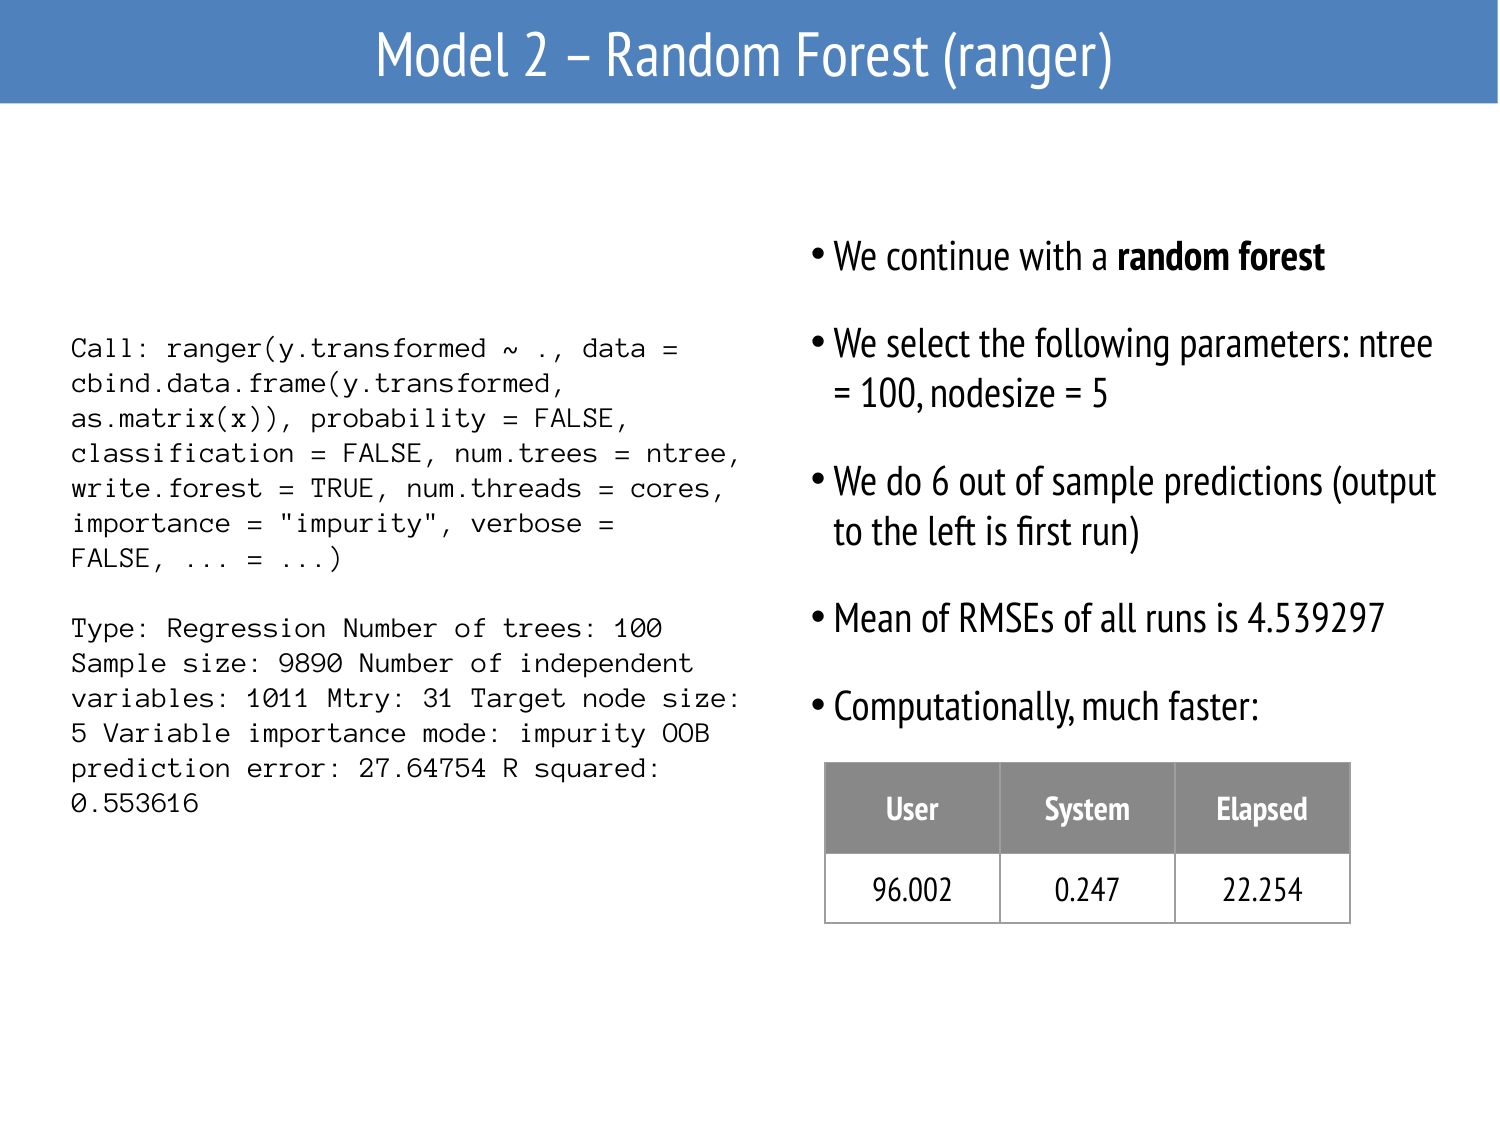

# Model 2 – Random Forest (ranger)
We continue with a random forest
We select the following parameters: ntree = 100, nodesize = 5
We do 6 out of sample predictions (output to the left is first run)
Mean of RMSEs of all runs is 4.539297
Computationally, much faster:

Call: ranger(y.transformed ~ ., data = cbind.data.frame(y.transformed, as.matrix(x)), probability = FALSE, classification = FALSE, num.trees = ntree, write.forest = TRUE, num.threads = cores, importance = "impurity", verbose = FALSE, ... = ...)

Type: Regression Number of trees: 100 Sample size: 9890 Number of independent variables: 1011 Mtry: 31 Target node size: 5 Variable importance mode: impurity OOB prediction error: 27.64754 R squared: 0.553616
| User | System | Elapsed |
| --- | --- | --- |
| 96.002 | 0.247 | 22.254 |